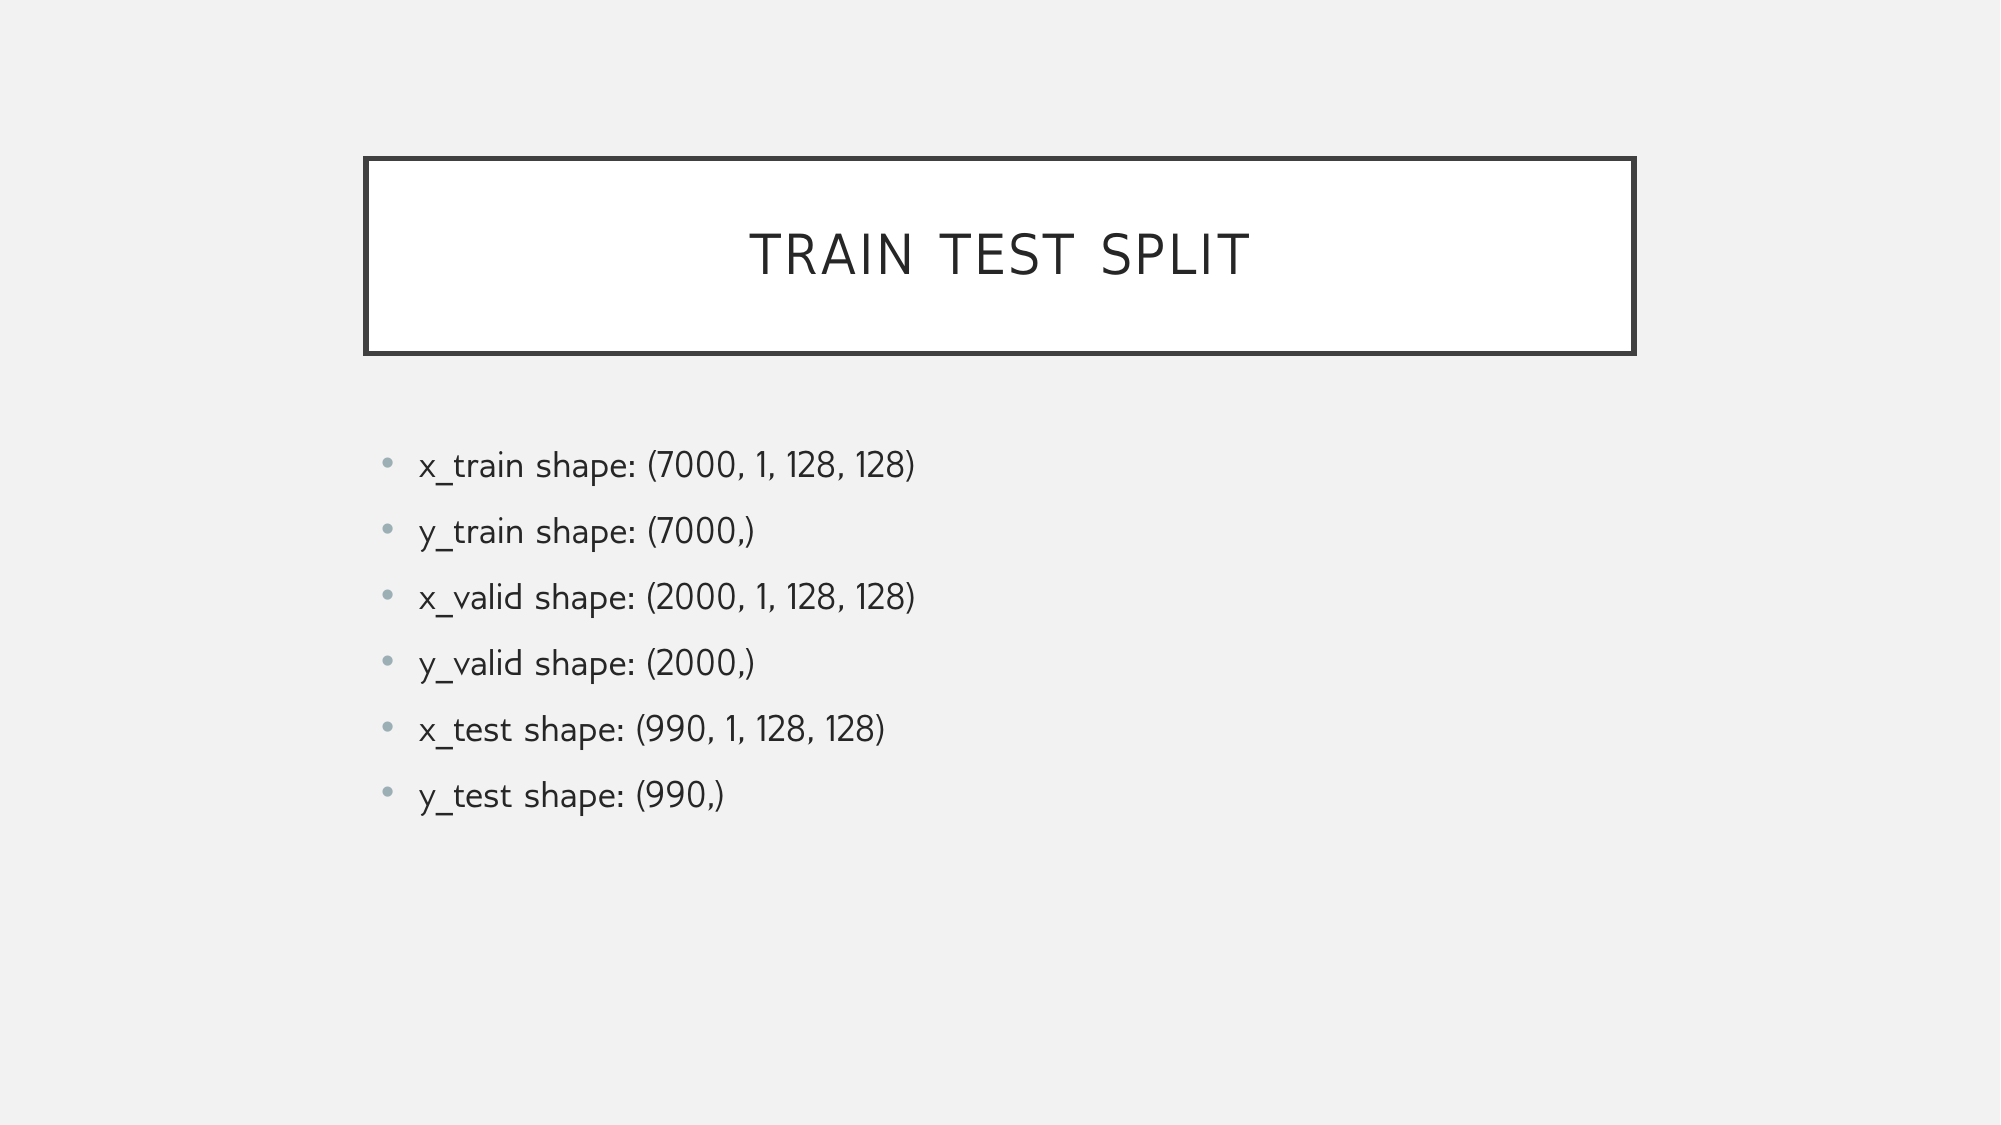

# Train Test Split
x_train shape: (7000, 1, 128, 128)
y_train shape: (7000,)
x_valid shape: (2000, 1, 128, 128)
y_valid shape: (2000,)
x_test shape: (990, 1, 128, 128)
y_test shape: (990,)